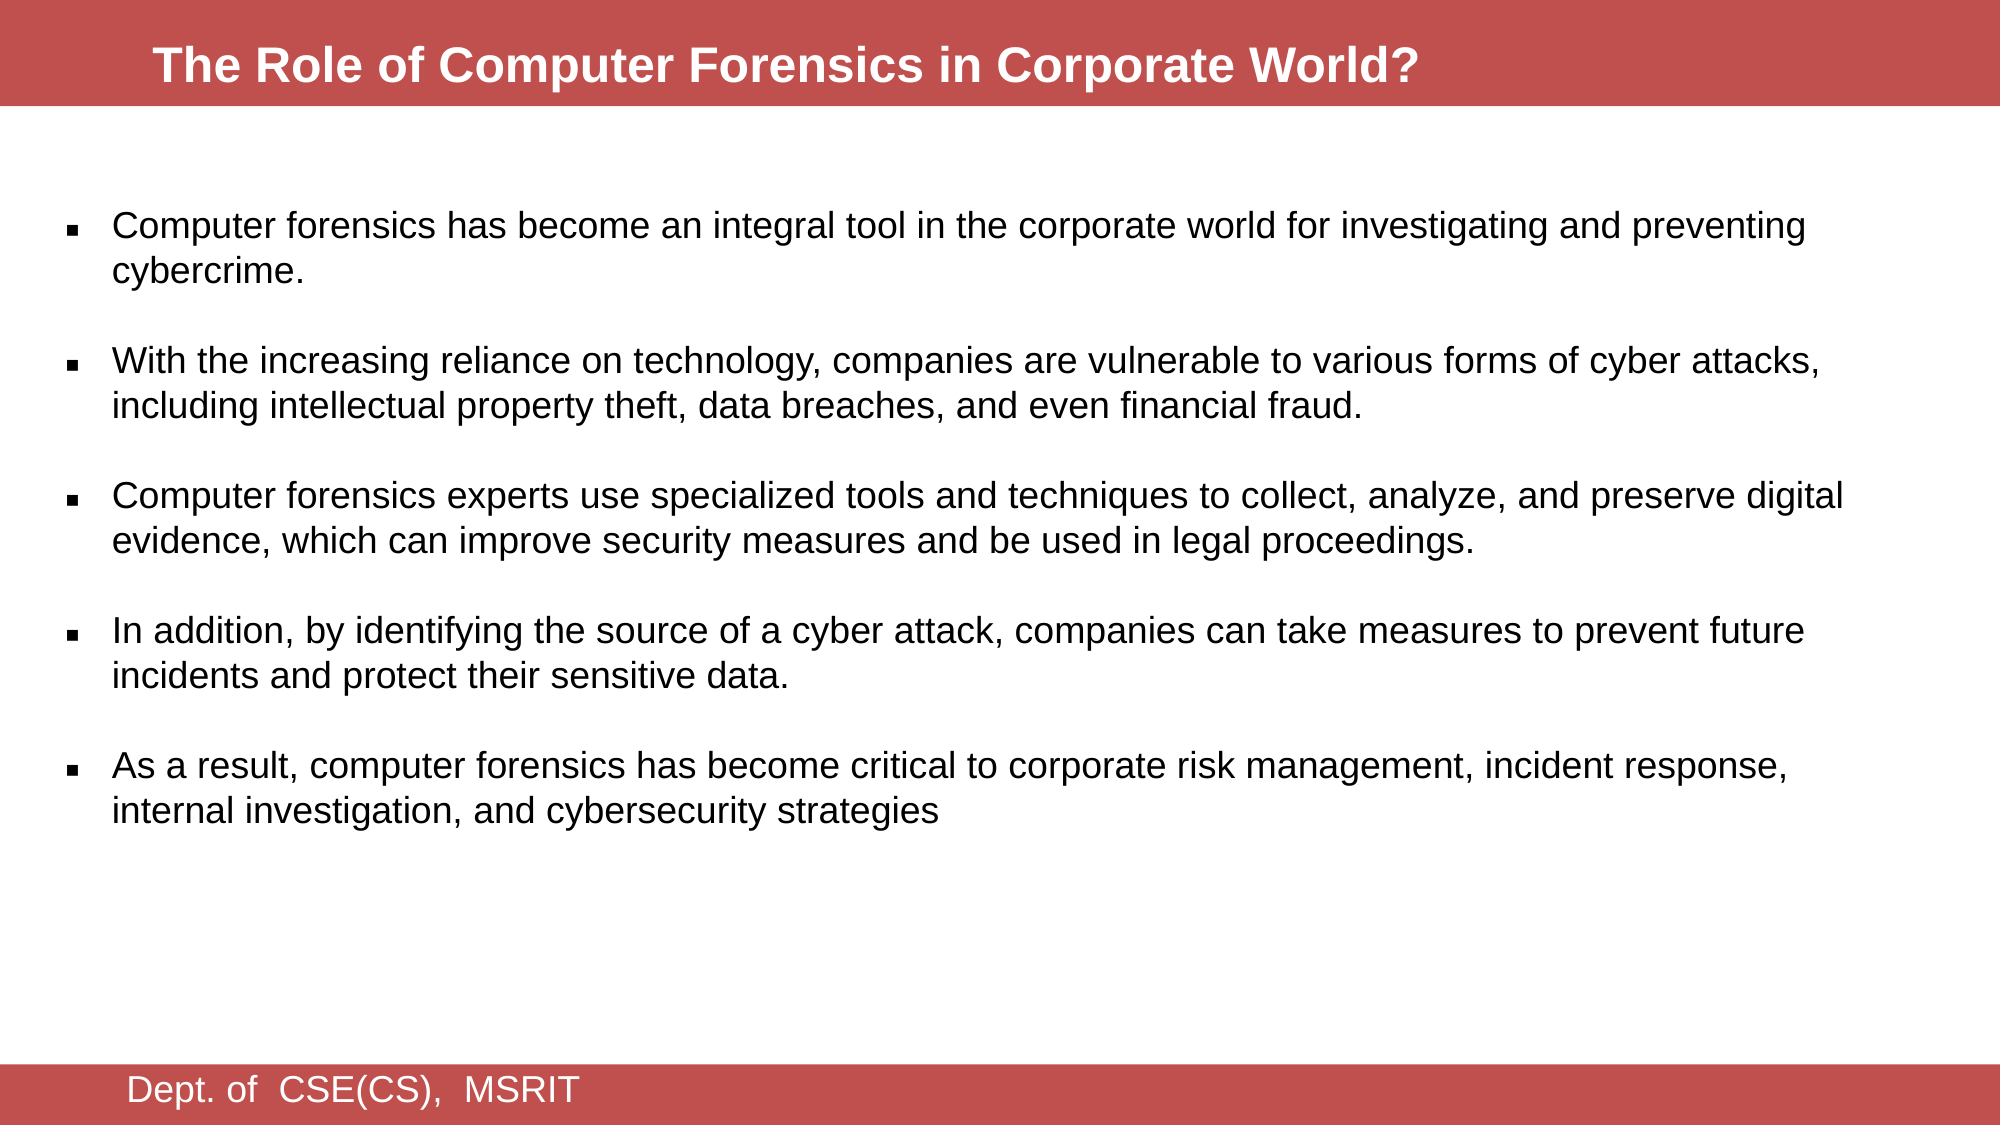

The Role of Computer Forensics in Corporate World?
Computer forensics has become an integral tool in the corporate world for investigating and preventing cybercrime.

With the increasing reliance on technology, companies are vulnerable to various forms of cyber attacks, including intellectual property theft, data breaches, and even financial fraud.

Computer forensics experts use specialized tools and techniques to collect, analyze, and preserve digital evidence, which can improve security measures and be used in legal proceedings.

In addition, by identifying the source of a cyber attack, companies can take measures to prevent future incidents and protect their sensitive data.

As a result, computer forensics has become critical to corporate risk management, incident response, internal investigation, and cybersecurity strategies

Dept. of  CSE(CS),  MSRIT